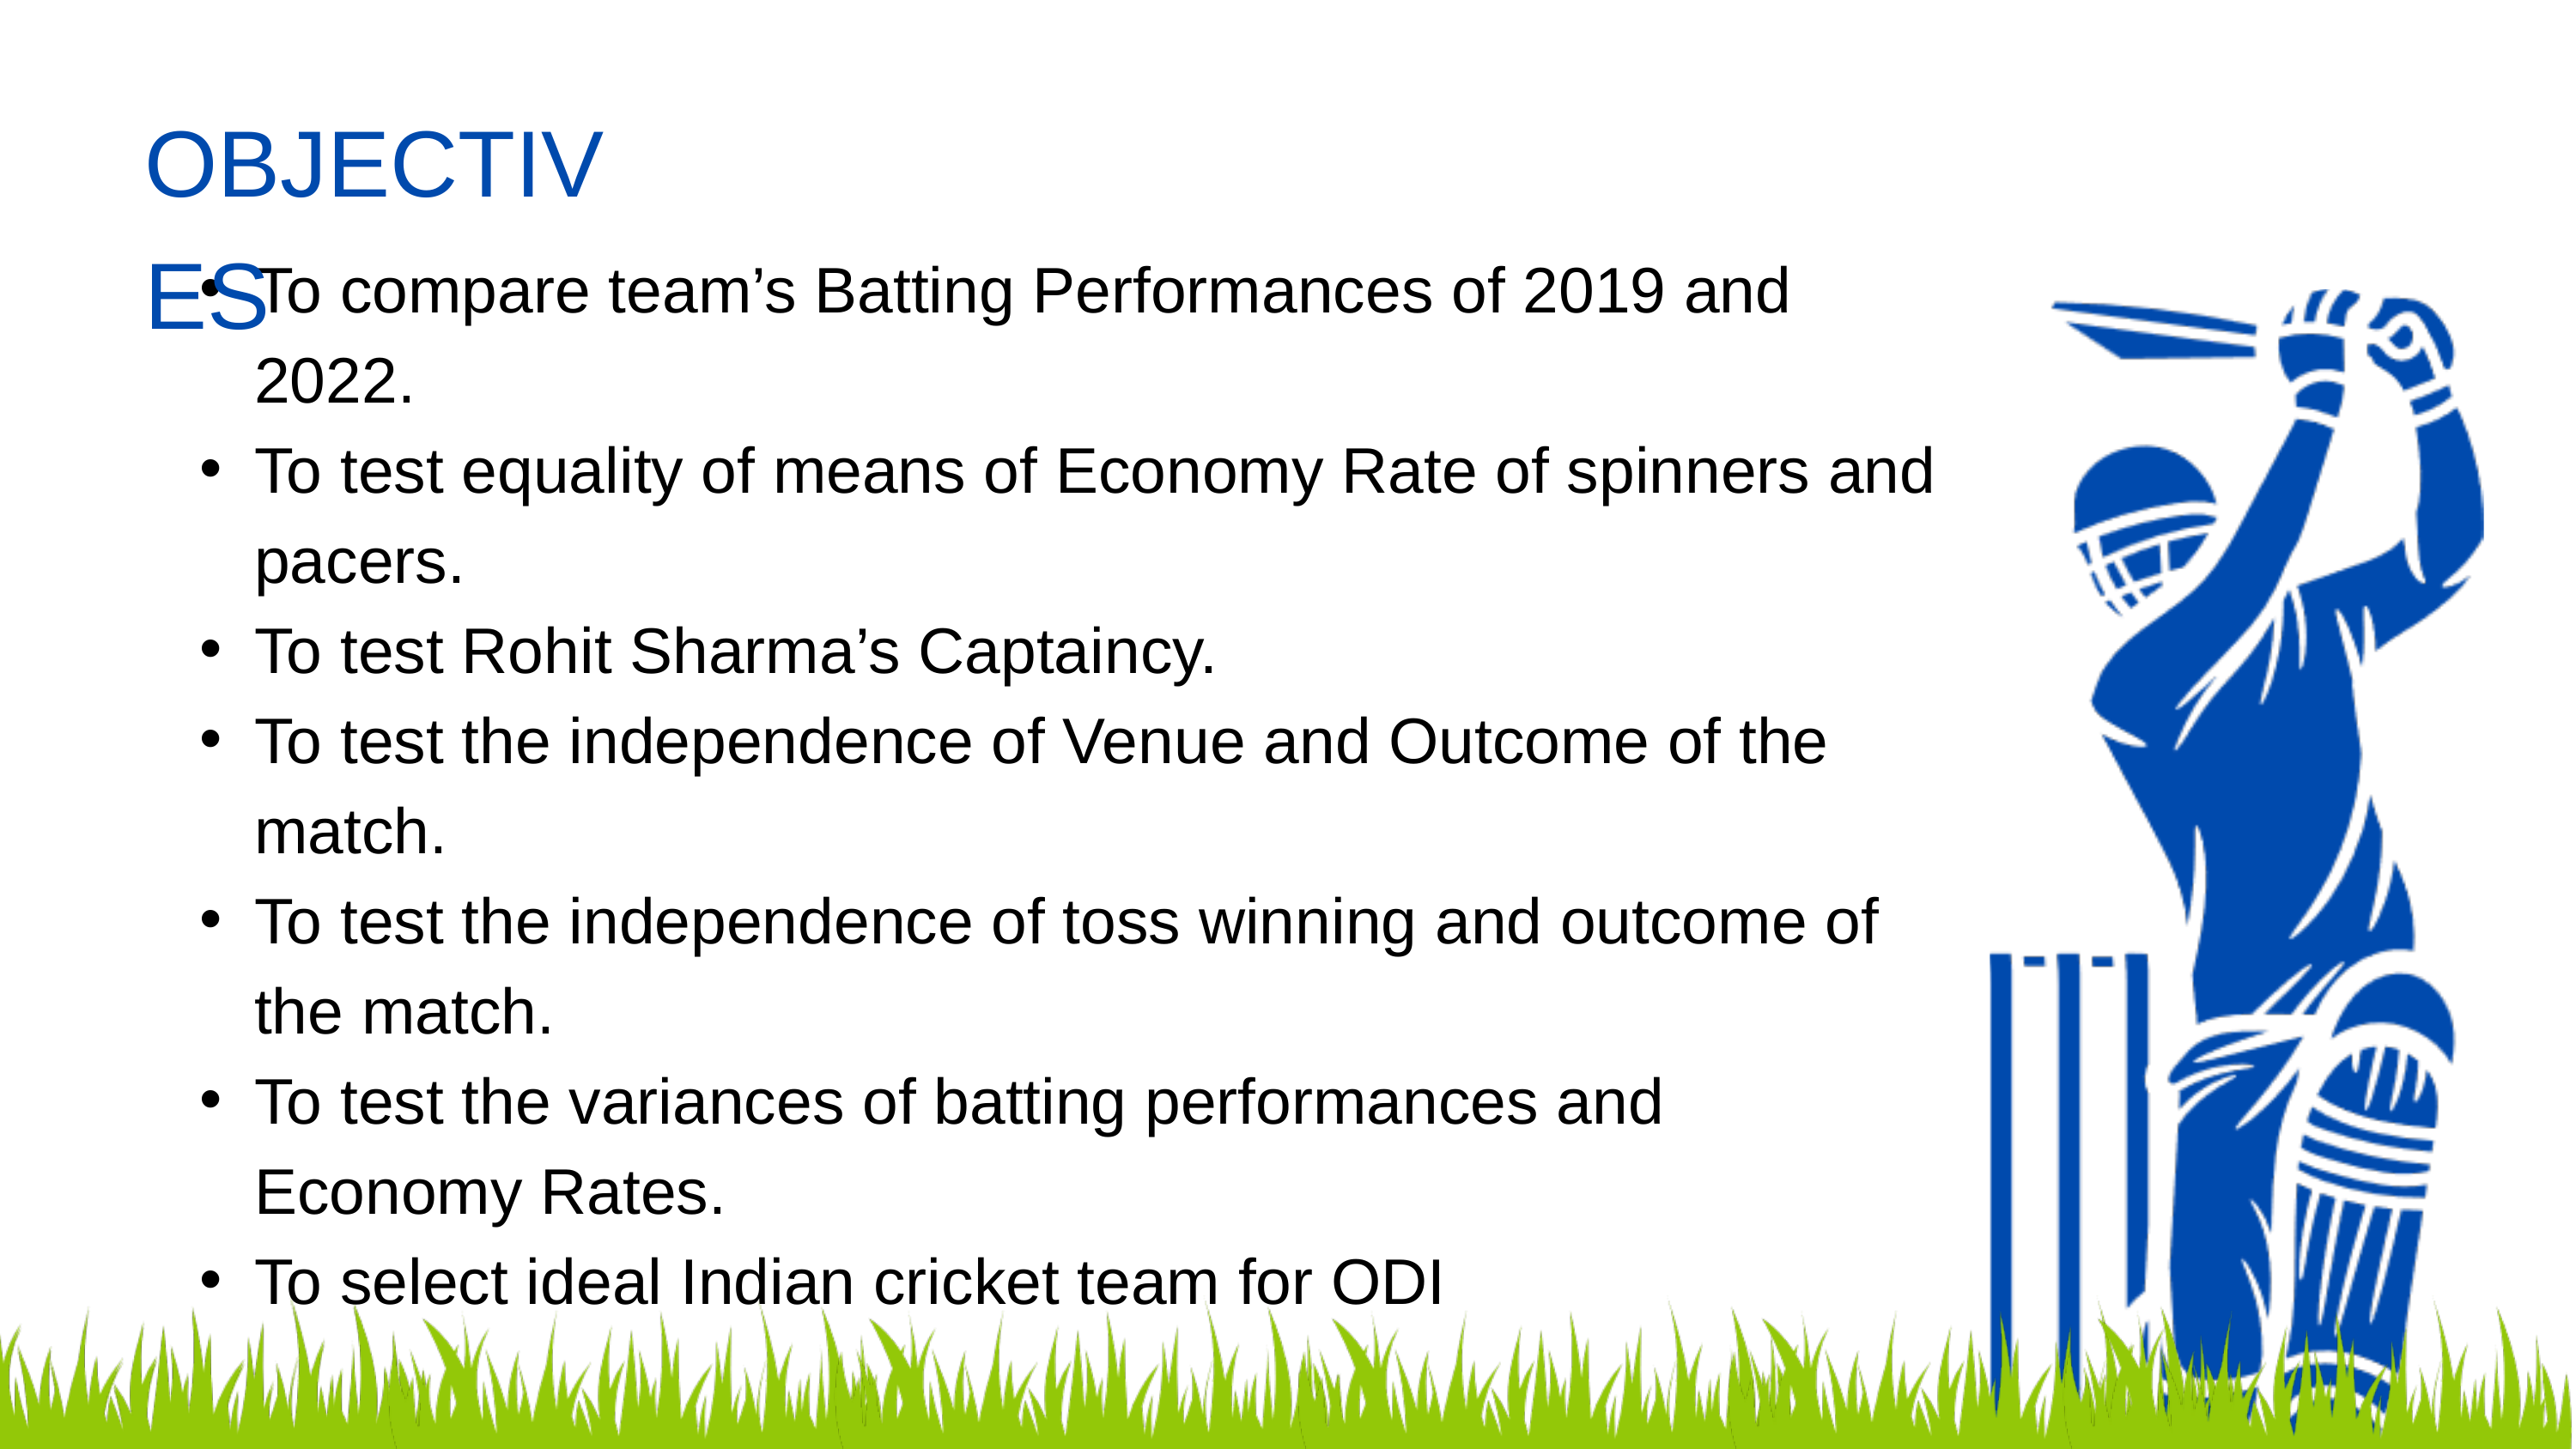

OBJECTIVES
To compare team’s Batting Performances of 2019 and 2022.
To test equality of means of Economy Rate of spinners and pacers.
To test Rohit Sharma’s Captaincy.
To test the independence of Venue and Outcome of the match.
To test the independence of toss winning and outcome of the match.
To test the variances of batting performances and Economy Rates.
To select ideal Indian cricket team for ODI